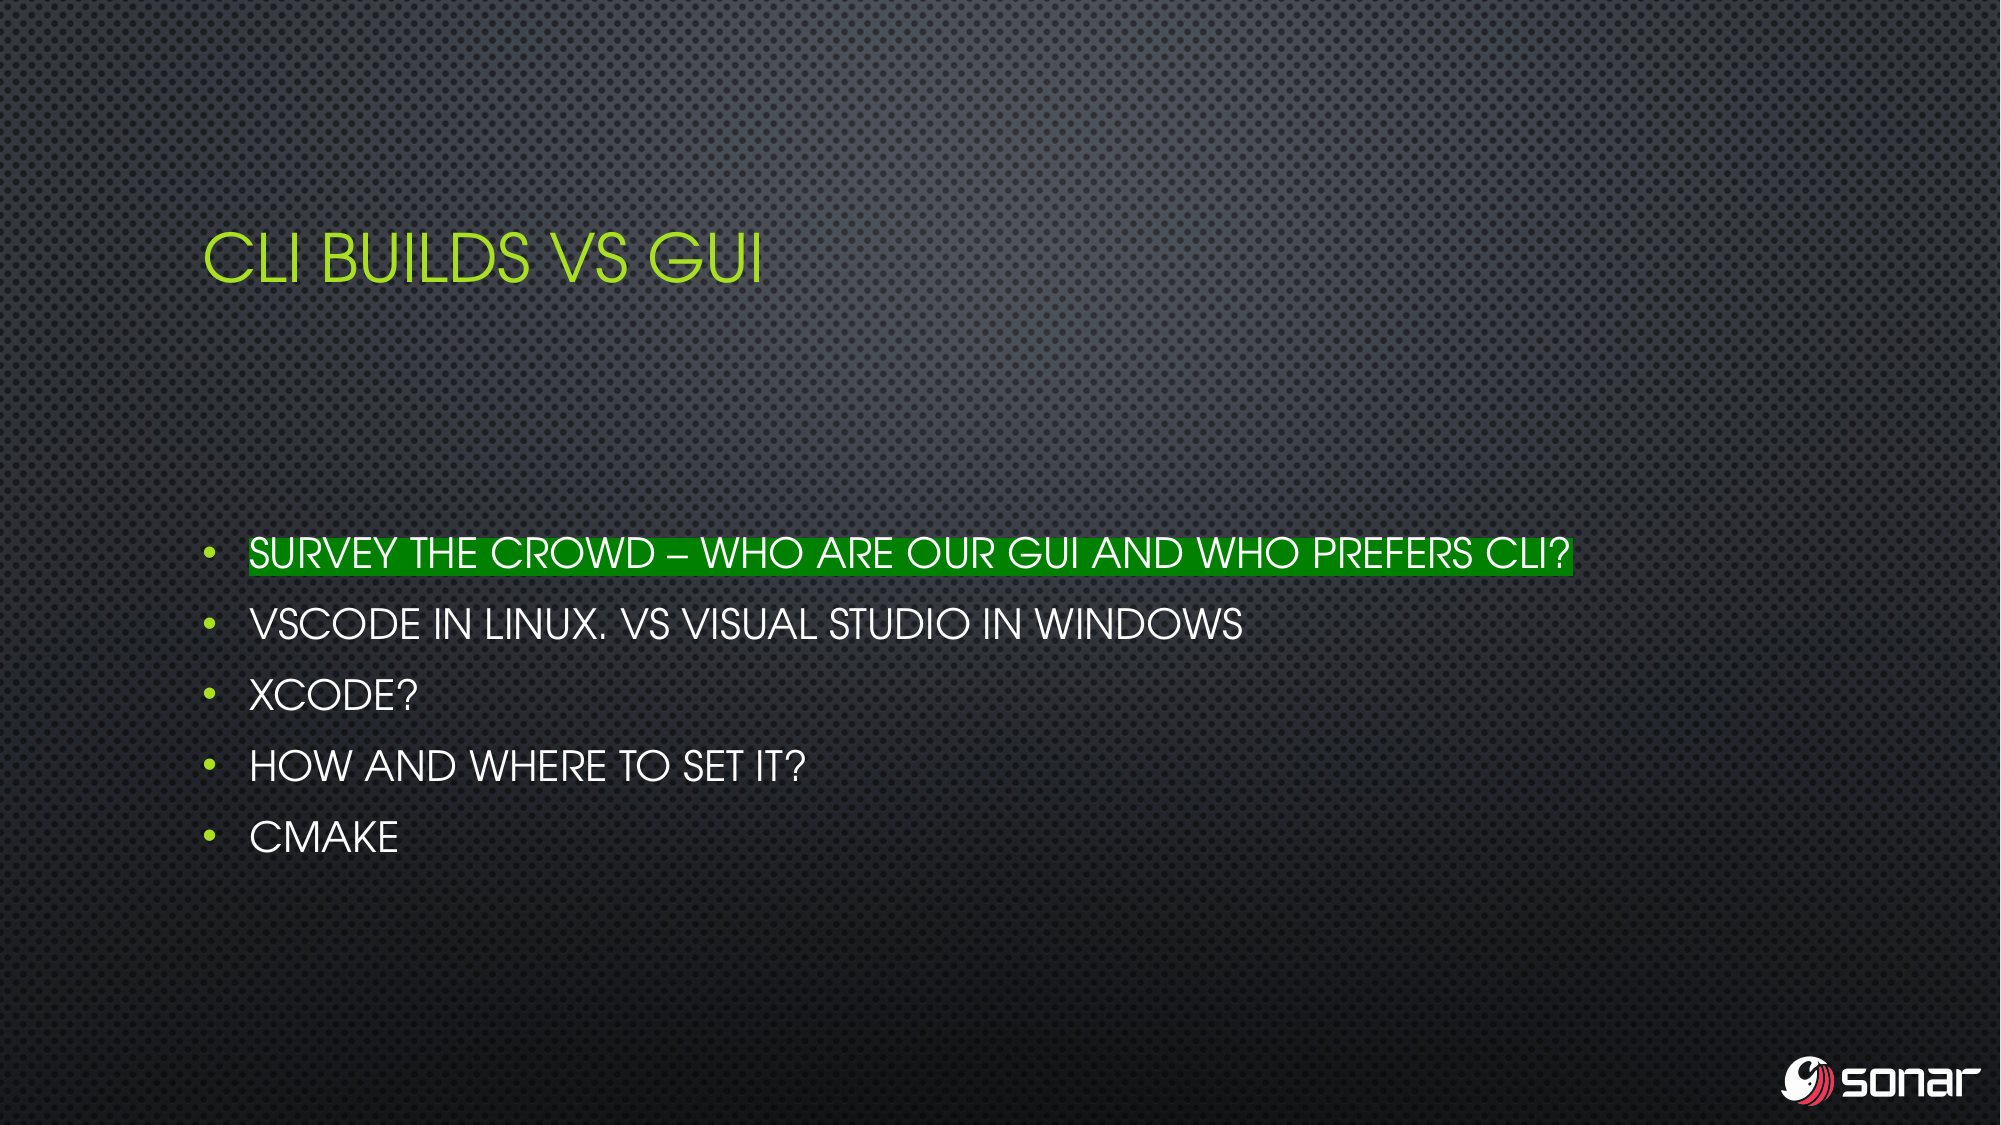

# CLI Builds vs GUI
Survey the crowd – who are our gui and who prefers cli?
Vscode in linux. Vs visual studio in Windows
Xcode?
How and where to set it?
Cmake